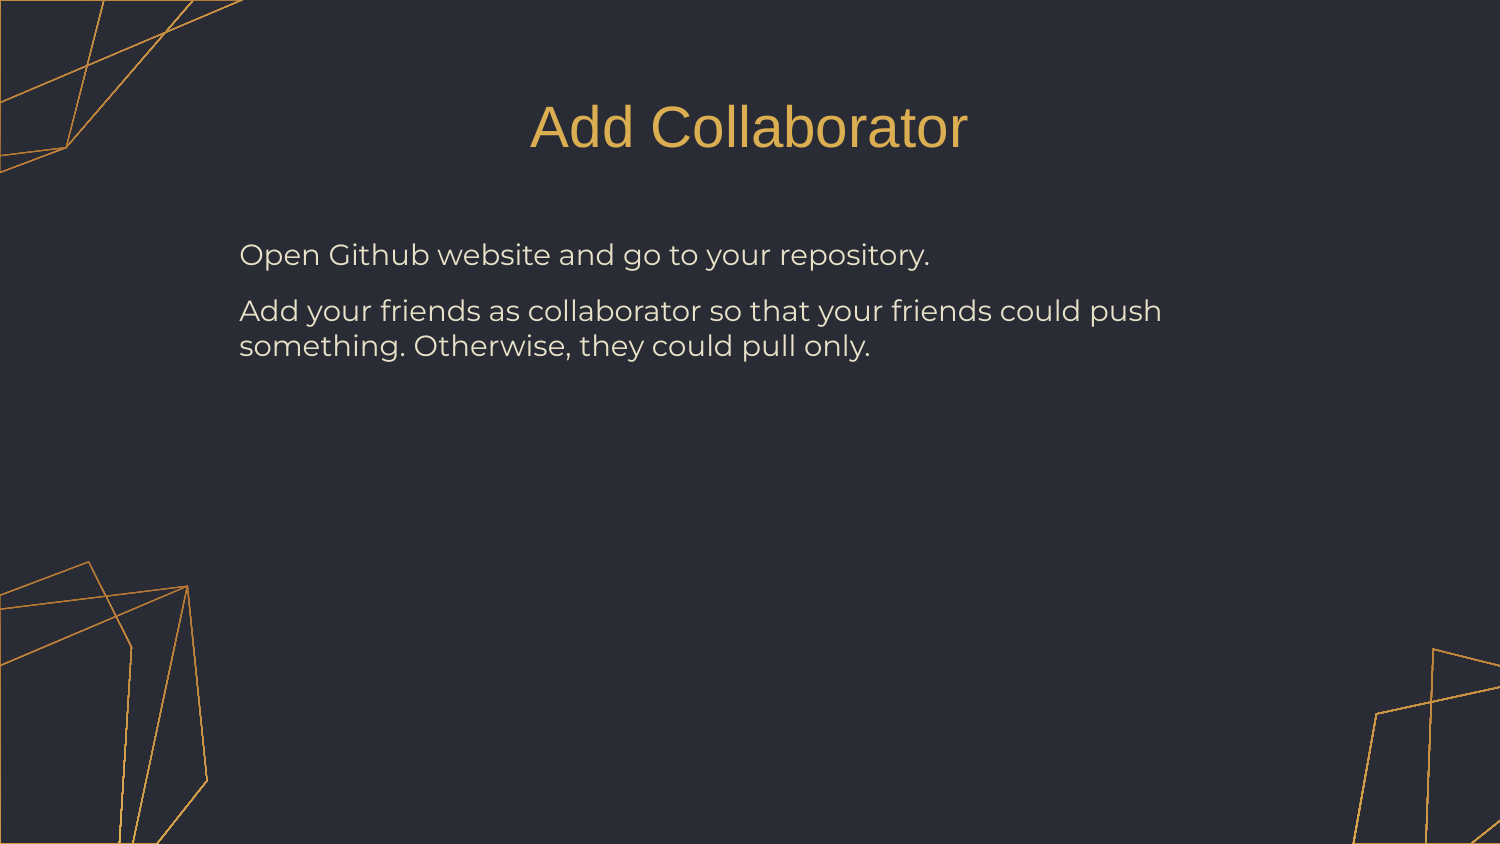

# Add Collaborator
Open Github website and go to your repository.
Add your friends as collaborator so that your friends could push something. Otherwise, they could pull only.